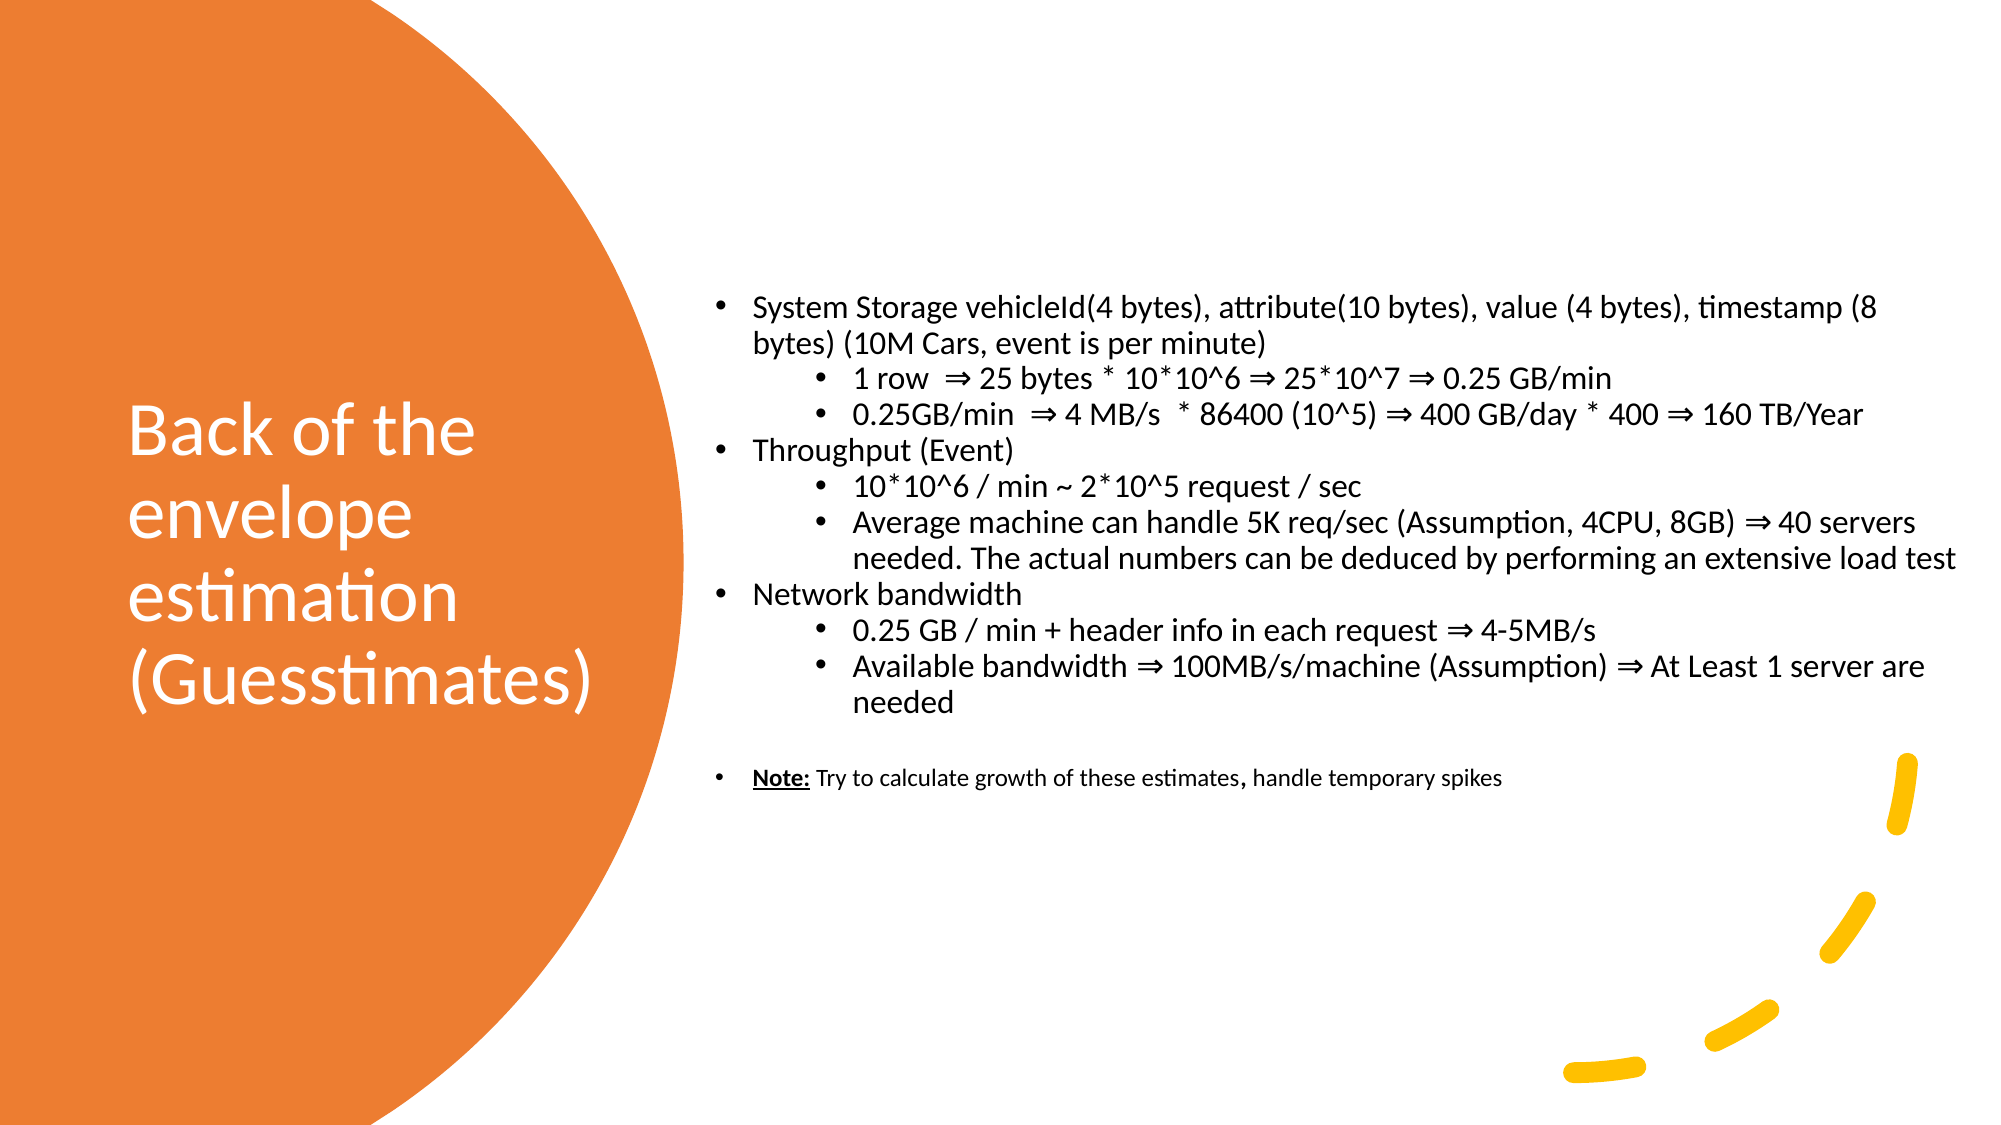

System Storage vehicleId(4 bytes), attribute(10 bytes), value (4 bytes), timestamp (8 bytes) (10M Cars, event is per minute)
1 row  ⇒ 25 bytes * 10*10^6 ⇒ 25*10^7 ⇒ 0.25 GB/min
0.25GB/min  ⇒ 4 MB/s  * 86400 (10^5) ⇒ 400 GB/day * 400 ⇒ 160 TB/Year
Throughput (Event)
10*10^6 / min ~ 2*10^5 request / sec
Average machine can handle 5K req/sec (Assumption, 4CPU, 8GB) ⇒ 40 servers needed. The actual numbers can be deduced by performing an extensive load test
Network bandwidth
0.25 GB / min + header info in each request ⇒ 4-5MB/s
Available bandwidth ⇒ 100MB/s/machine (Assumption) ⇒ At Least 1 server are needed
Note: Try to calculate growth of these estimates, handle temporary spikes
# Back of the envelope estimation (Guesstimates)